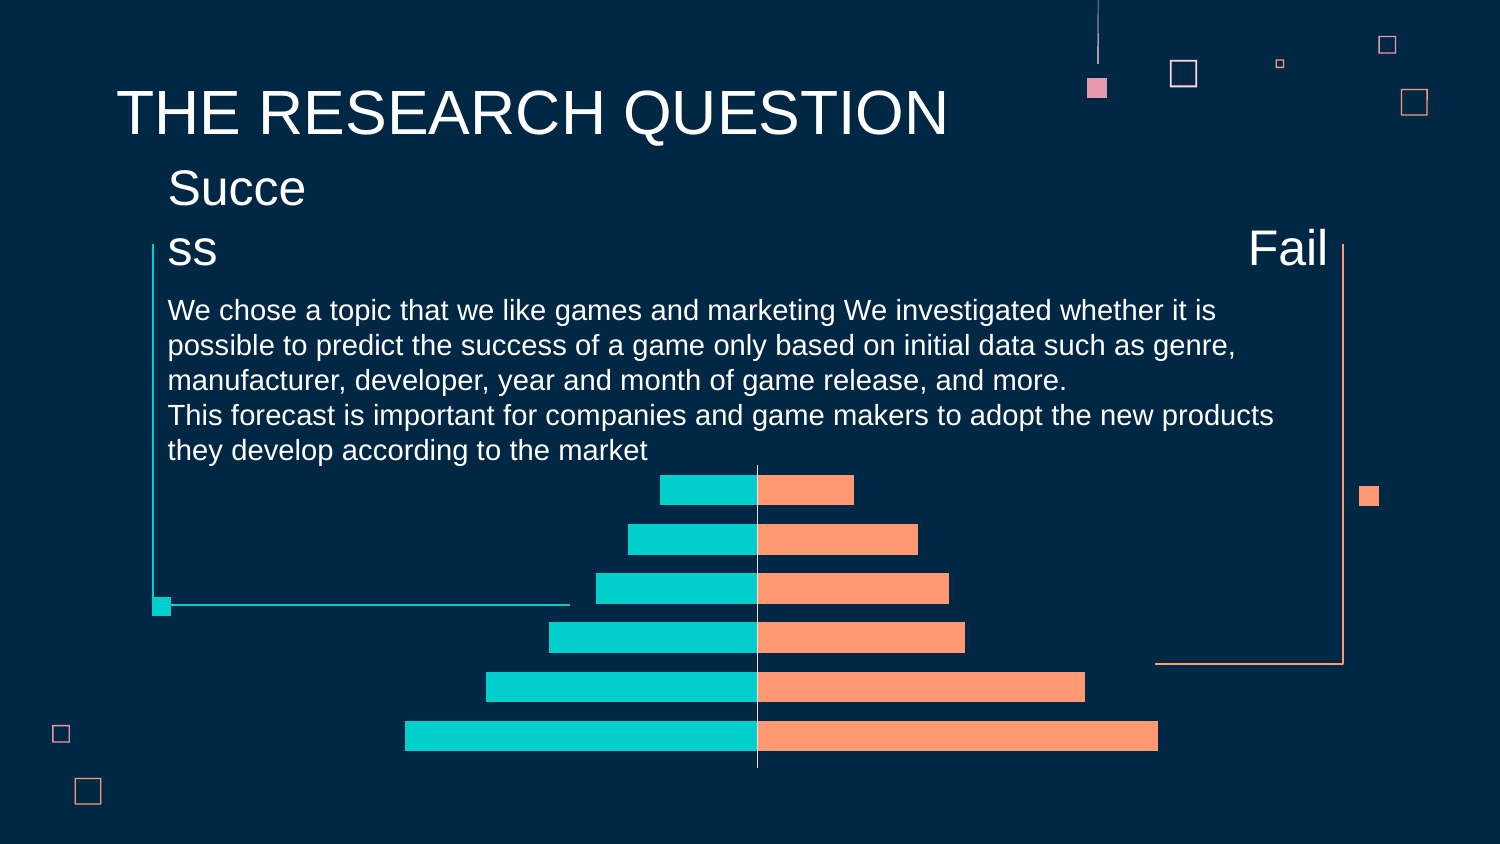

THE RESEARCH QUESTION
Fail
# Success
We chose a topic that we like games and marketing We investigated whether it is possible to predict the success of a game only based on initial data such as genre, manufacturer, developer, year and month of game release, and more.
This forecast is important for companies and game makers to adopt the new products they develop according to the market